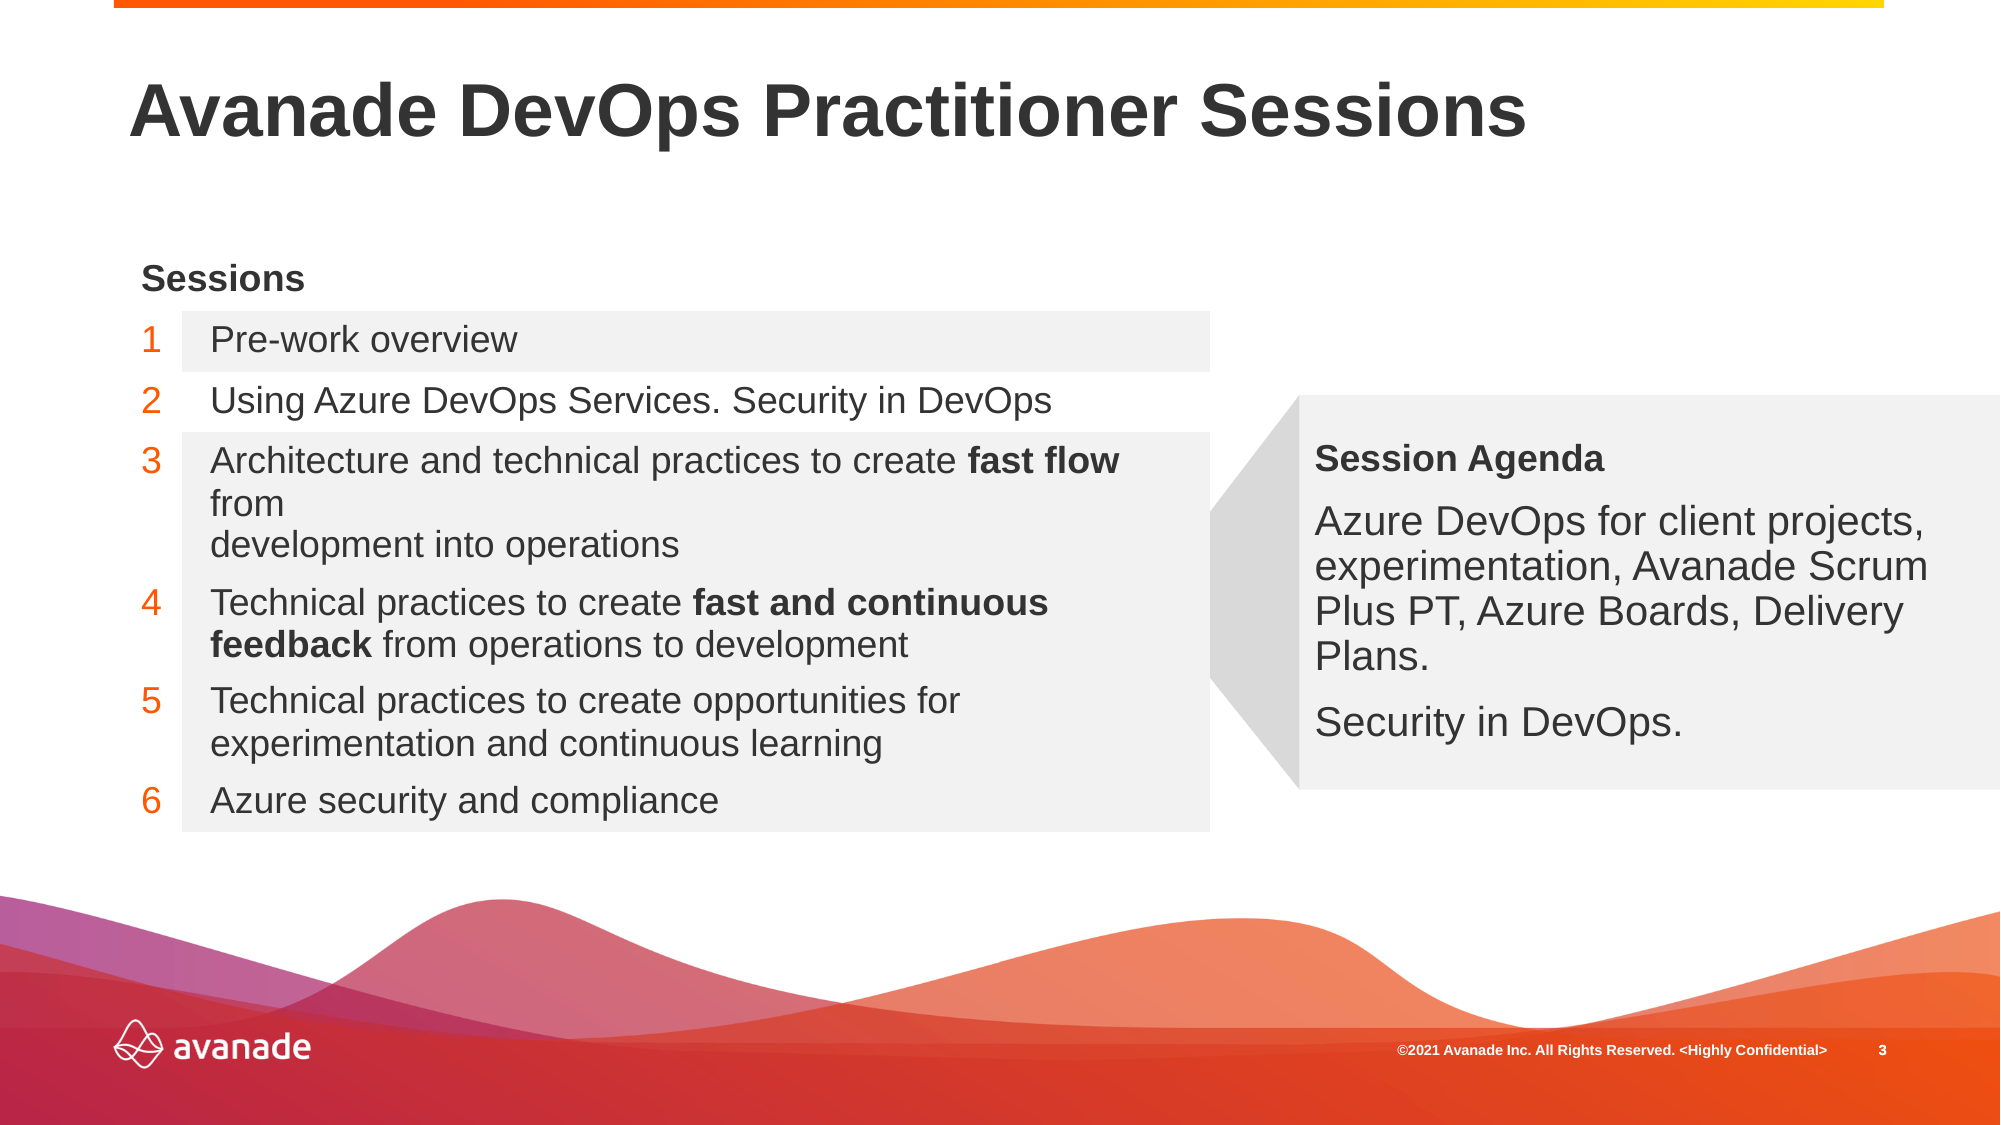

# Avanade DevOps Practitioner Sessions
| Sessions |  |
| --- | --- |
| 1 | Pre-work overview |
| 2 | Using Azure DevOps Services. Security in DevOps |
| 3 | Architecture and technical practices to create fast flow from development into operations |
| 4 | Technical practices to create fast and continuous feedback from operations to development |
| 5 | Technical practices to create opportunities for experimentation and continuous learning |
| 6 | Azure security and compliance |
Session Agenda
Azure DevOps for client projects, experimentation, Avanade Scrum Plus PT, Azure Boards, Delivery Plans.
Security in DevOps.

3